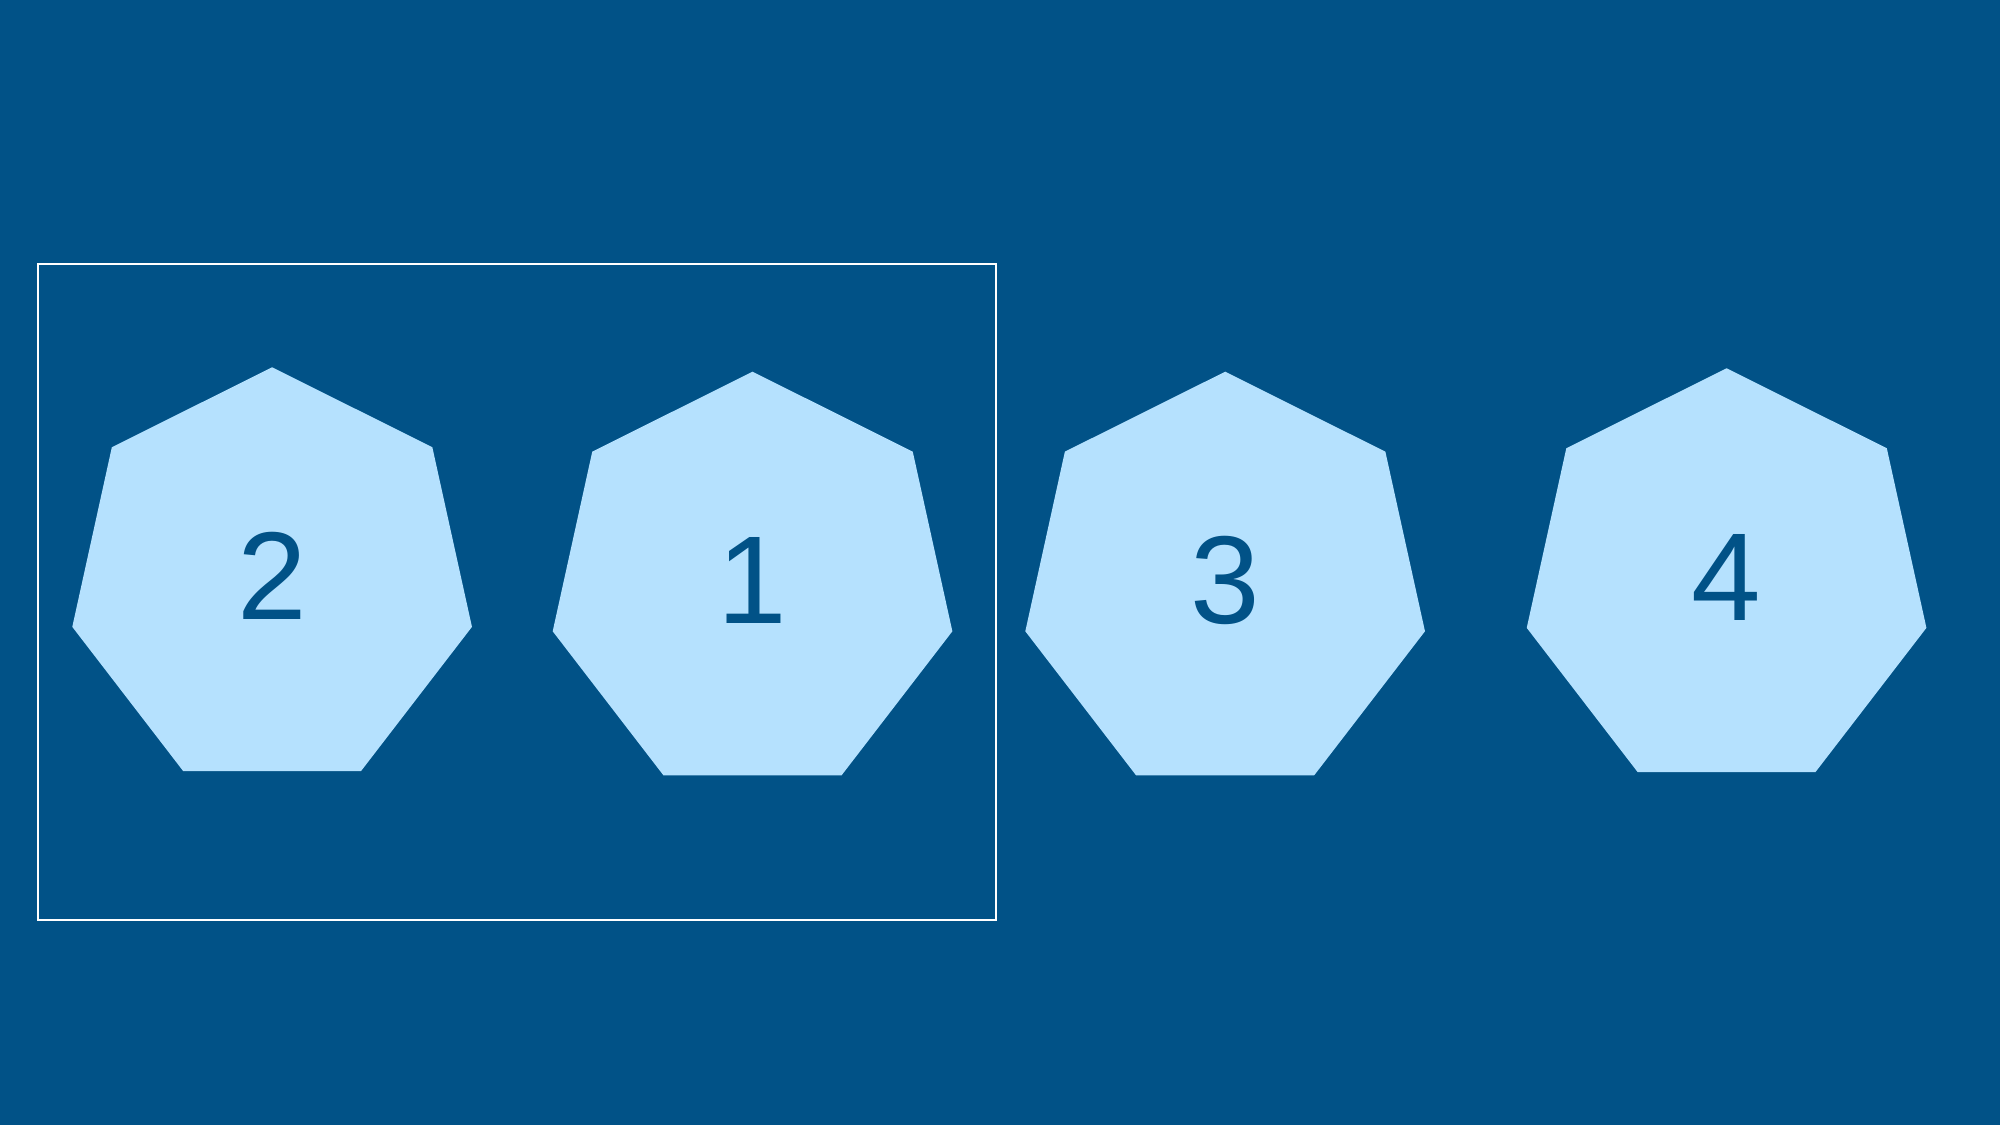

Các bước thực hiện Bubble Sort

Bước 1
Bước 2
Bước 3
2
4

1
3

3
4
1
2
1
2
3
4

Nếu hai giá trị lân cận chênh lệch nhau theo chiều giảm dần thì hoán đổi vị trí của chúng​
Đọc tất cả các giá trị trong danh sách và tiến hành so sánh các giá trị lân cận với nhau.

Lập lại bước 2 cho đến khi tất cả được sorted.